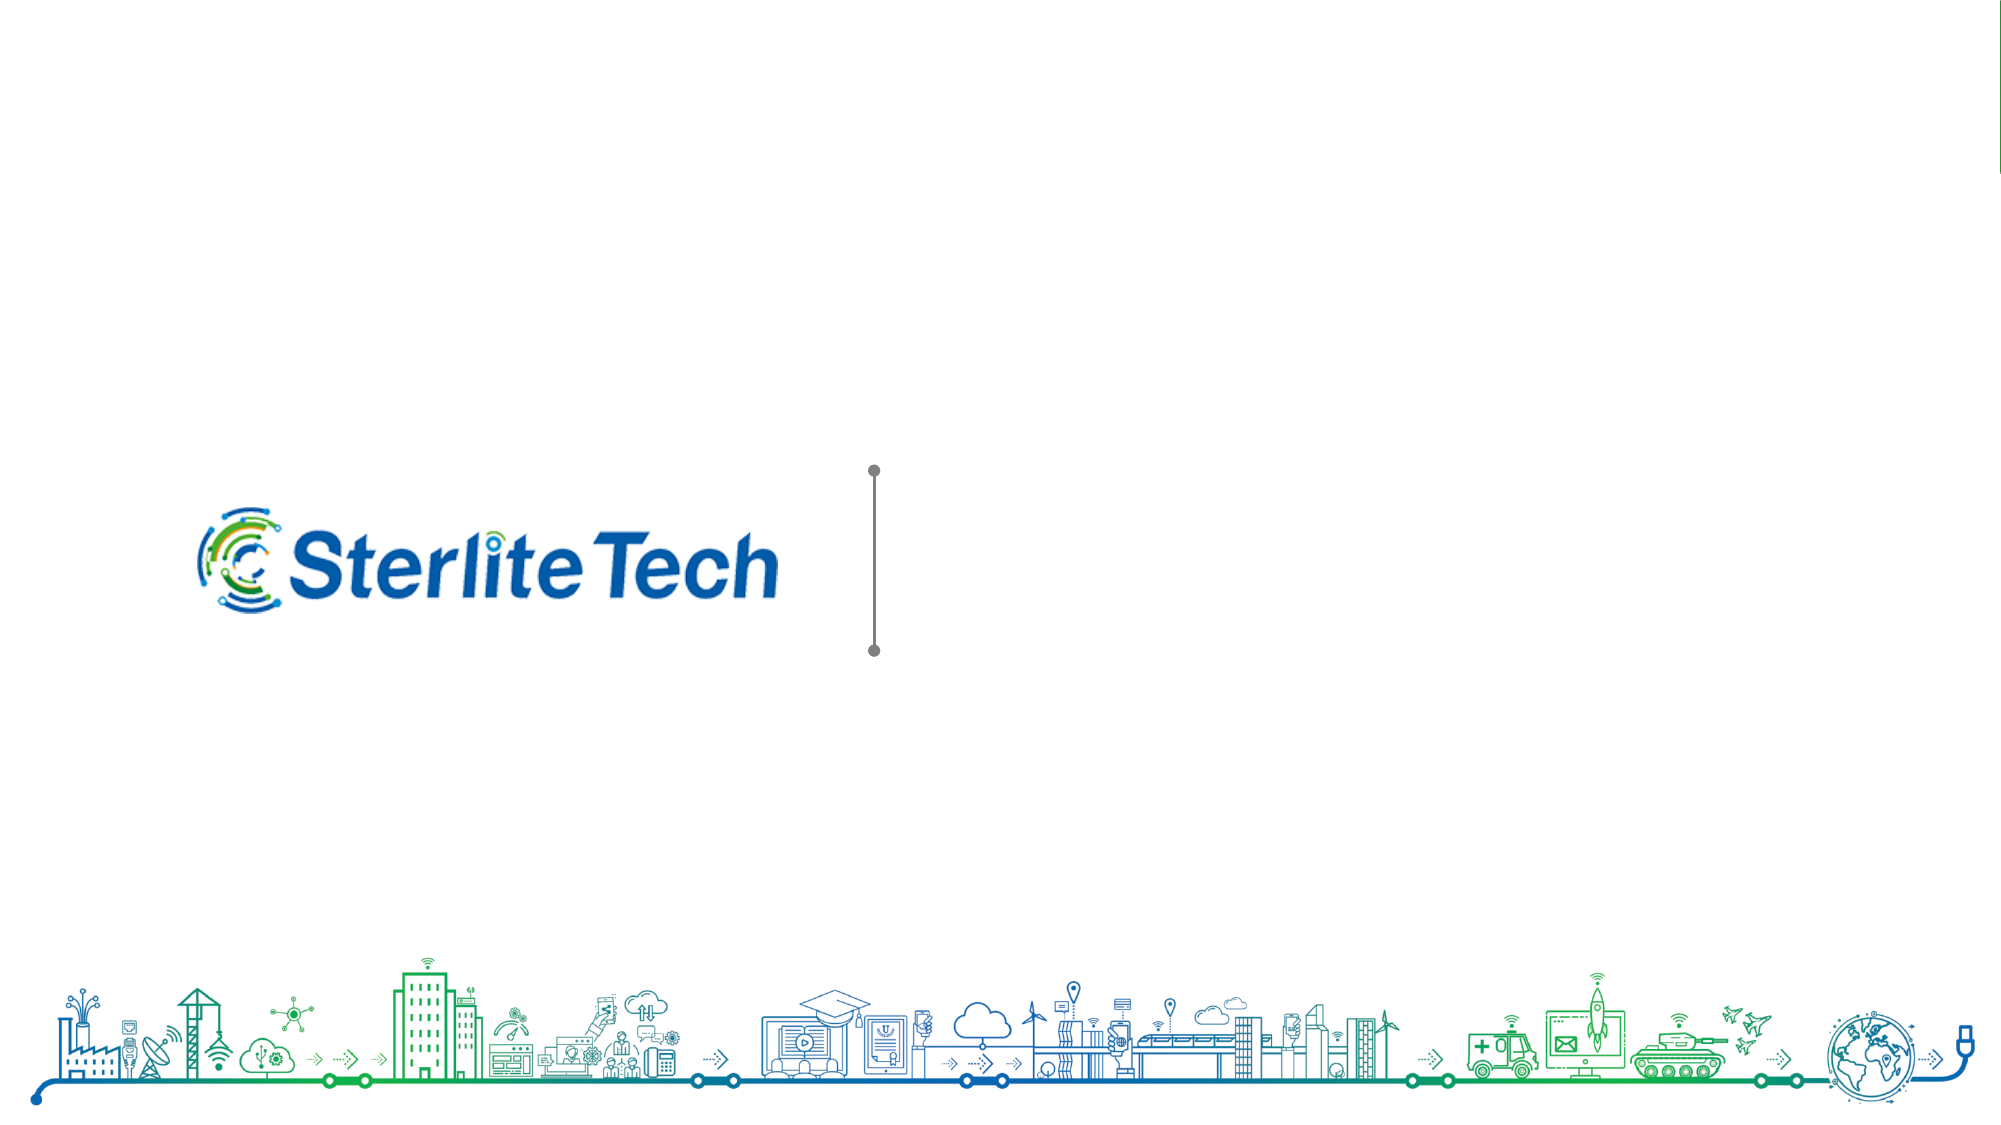

# Crestel Billing and Revenue Management Rel. 7.2.0 Functional Training